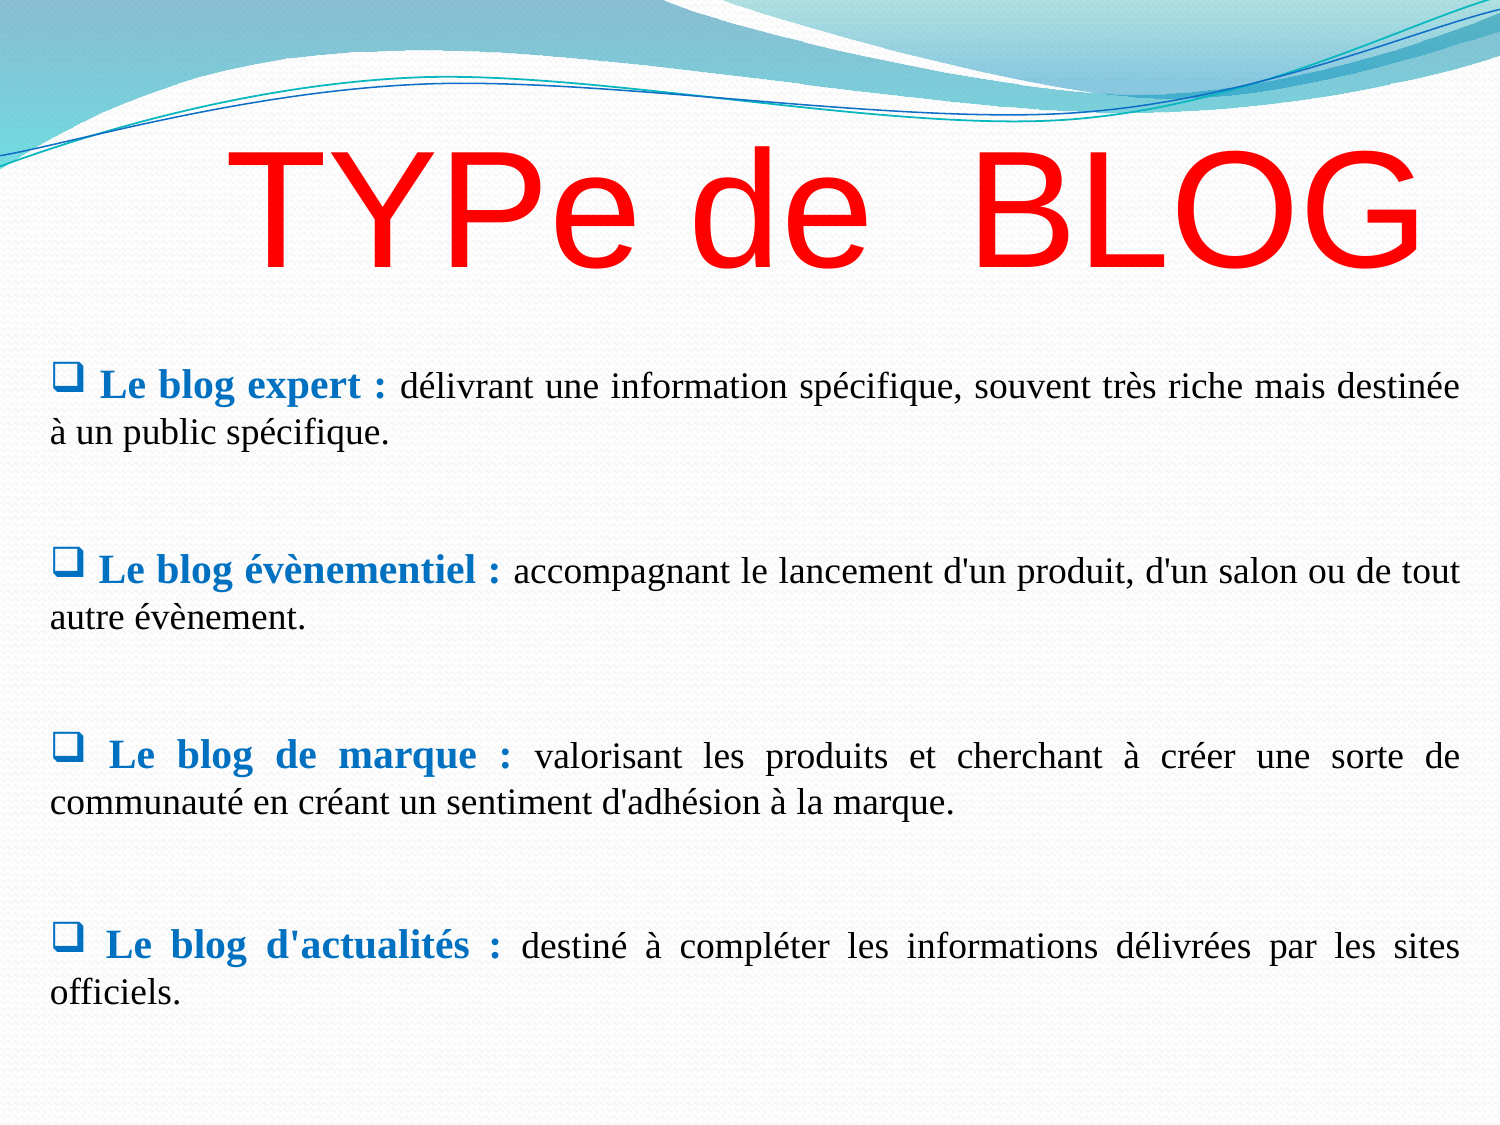

TYPe de  BLOG

 Le blog expert : délivrant une information spécifique, souvent très riche mais destinée à un public spécifique.

 Le blog évènementiel : accompagnant le lancement d'un produit, d'un salon ou de tout autre évènement.

 Le blog de marque : valorisant les produits et cherchant à créer une sorte de communauté en créant un sentiment d'adhésion à la marque.

 Le blog d'actualités : destiné à compléter les informations délivrées par les sites officiels.